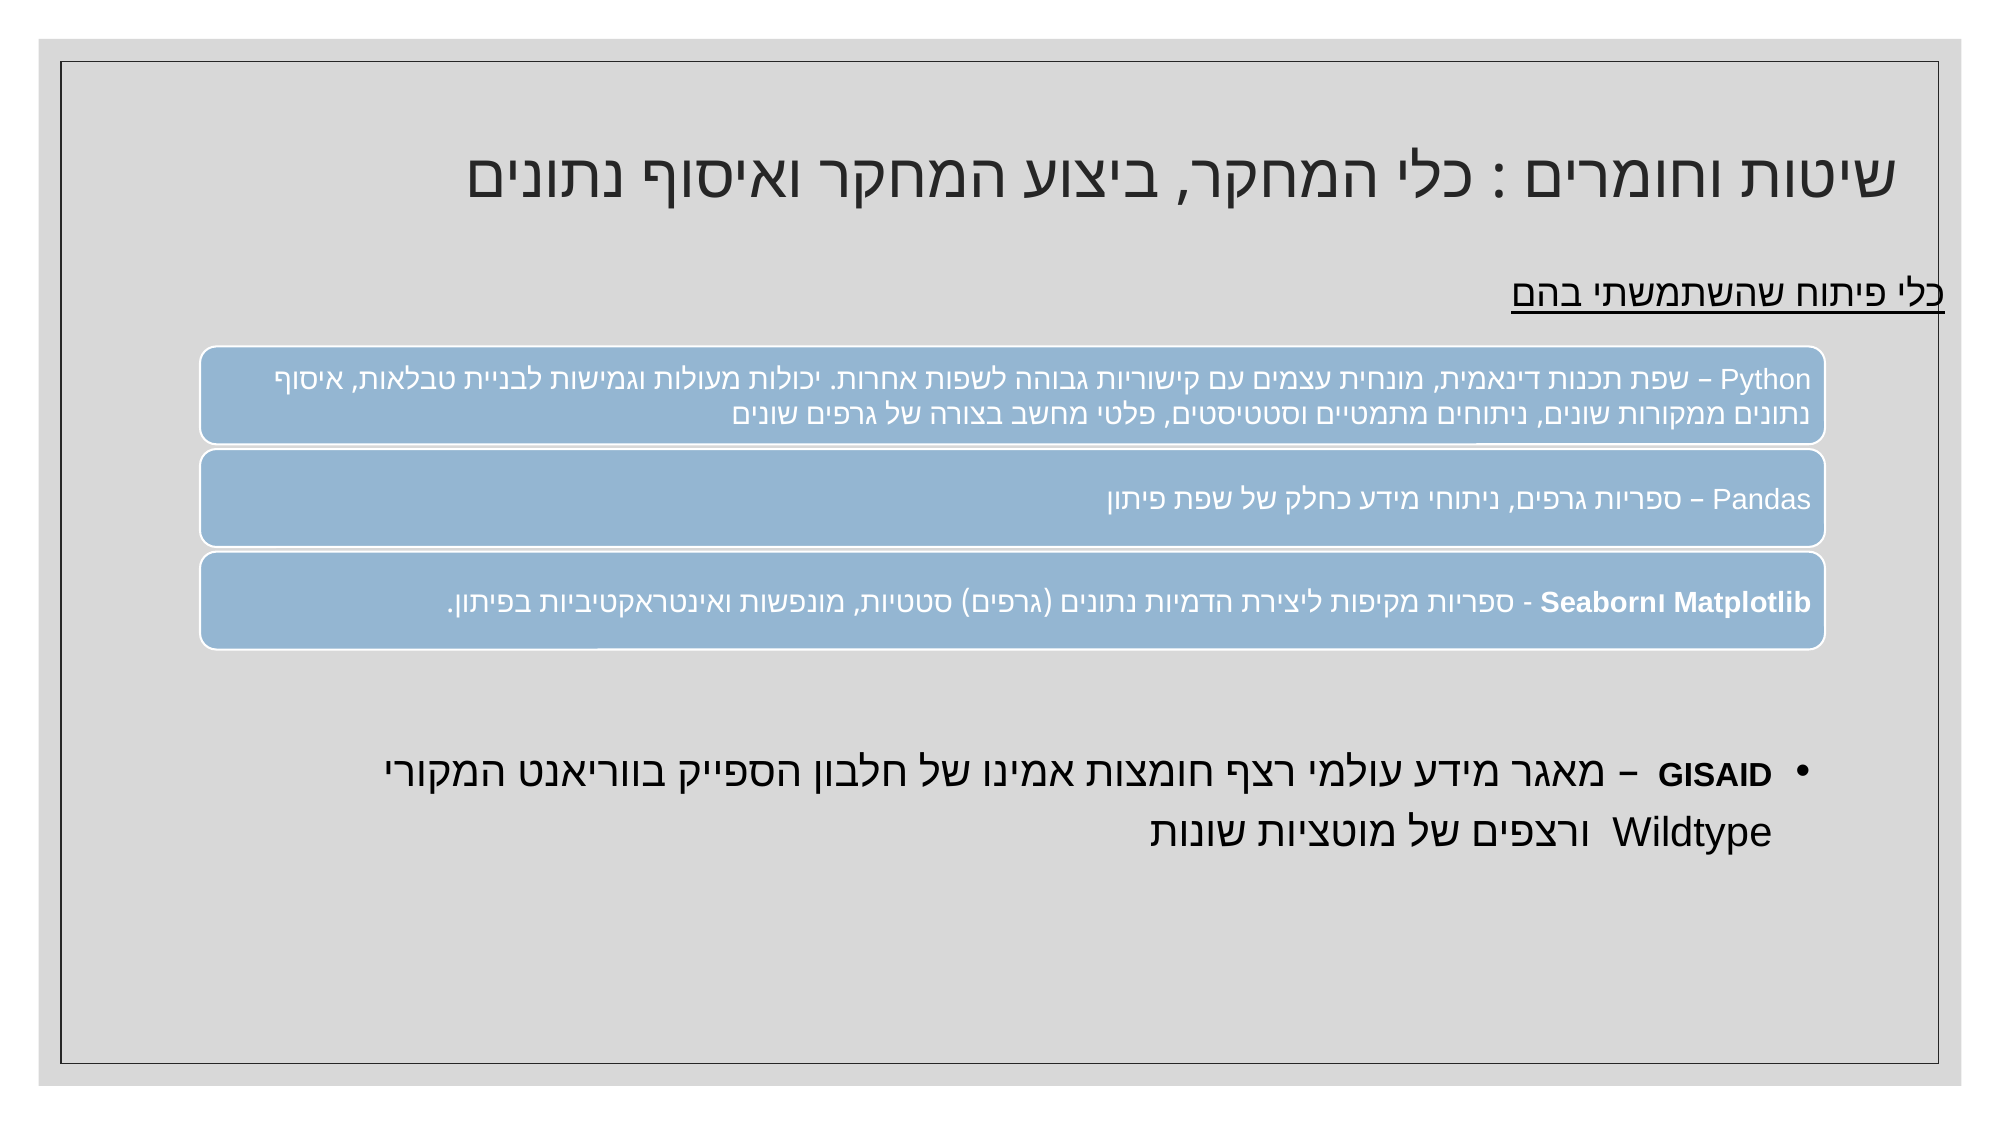

# שיטות וחומרים : כלי המחקר, ביצוע המחקר ואיסוף נתונים
כלי פיתוח שהשתמשתי בהם

Python – שפת תכנות דינאמית, מונחית עצמים עם קישוריות גבוהה לשפות אחרות. יכולות מעולות וגמישות לבניית טבלאות, איסוף נתונים ממקורות שונים, ניתוחים מתמטיים וסטטיסטים, פלטי מחשב בצורה של גרפים שונים
Pandas – ספריות גרפים, ניתוחי מידע כחלק של שפת פיתון
Matplotlib וSeaborn - ספריות מקיפות ליצירת הדמיות נתונים (גרפים) סטטיות, מונפשות ואינטראקטיביות בפיתון.
GISAID  – מאגר מידע עולמי רצף חומצות אמינו של חלבון הספייק בווריאנט המקורי Wildtype  ורצפים של מוטציות שונות